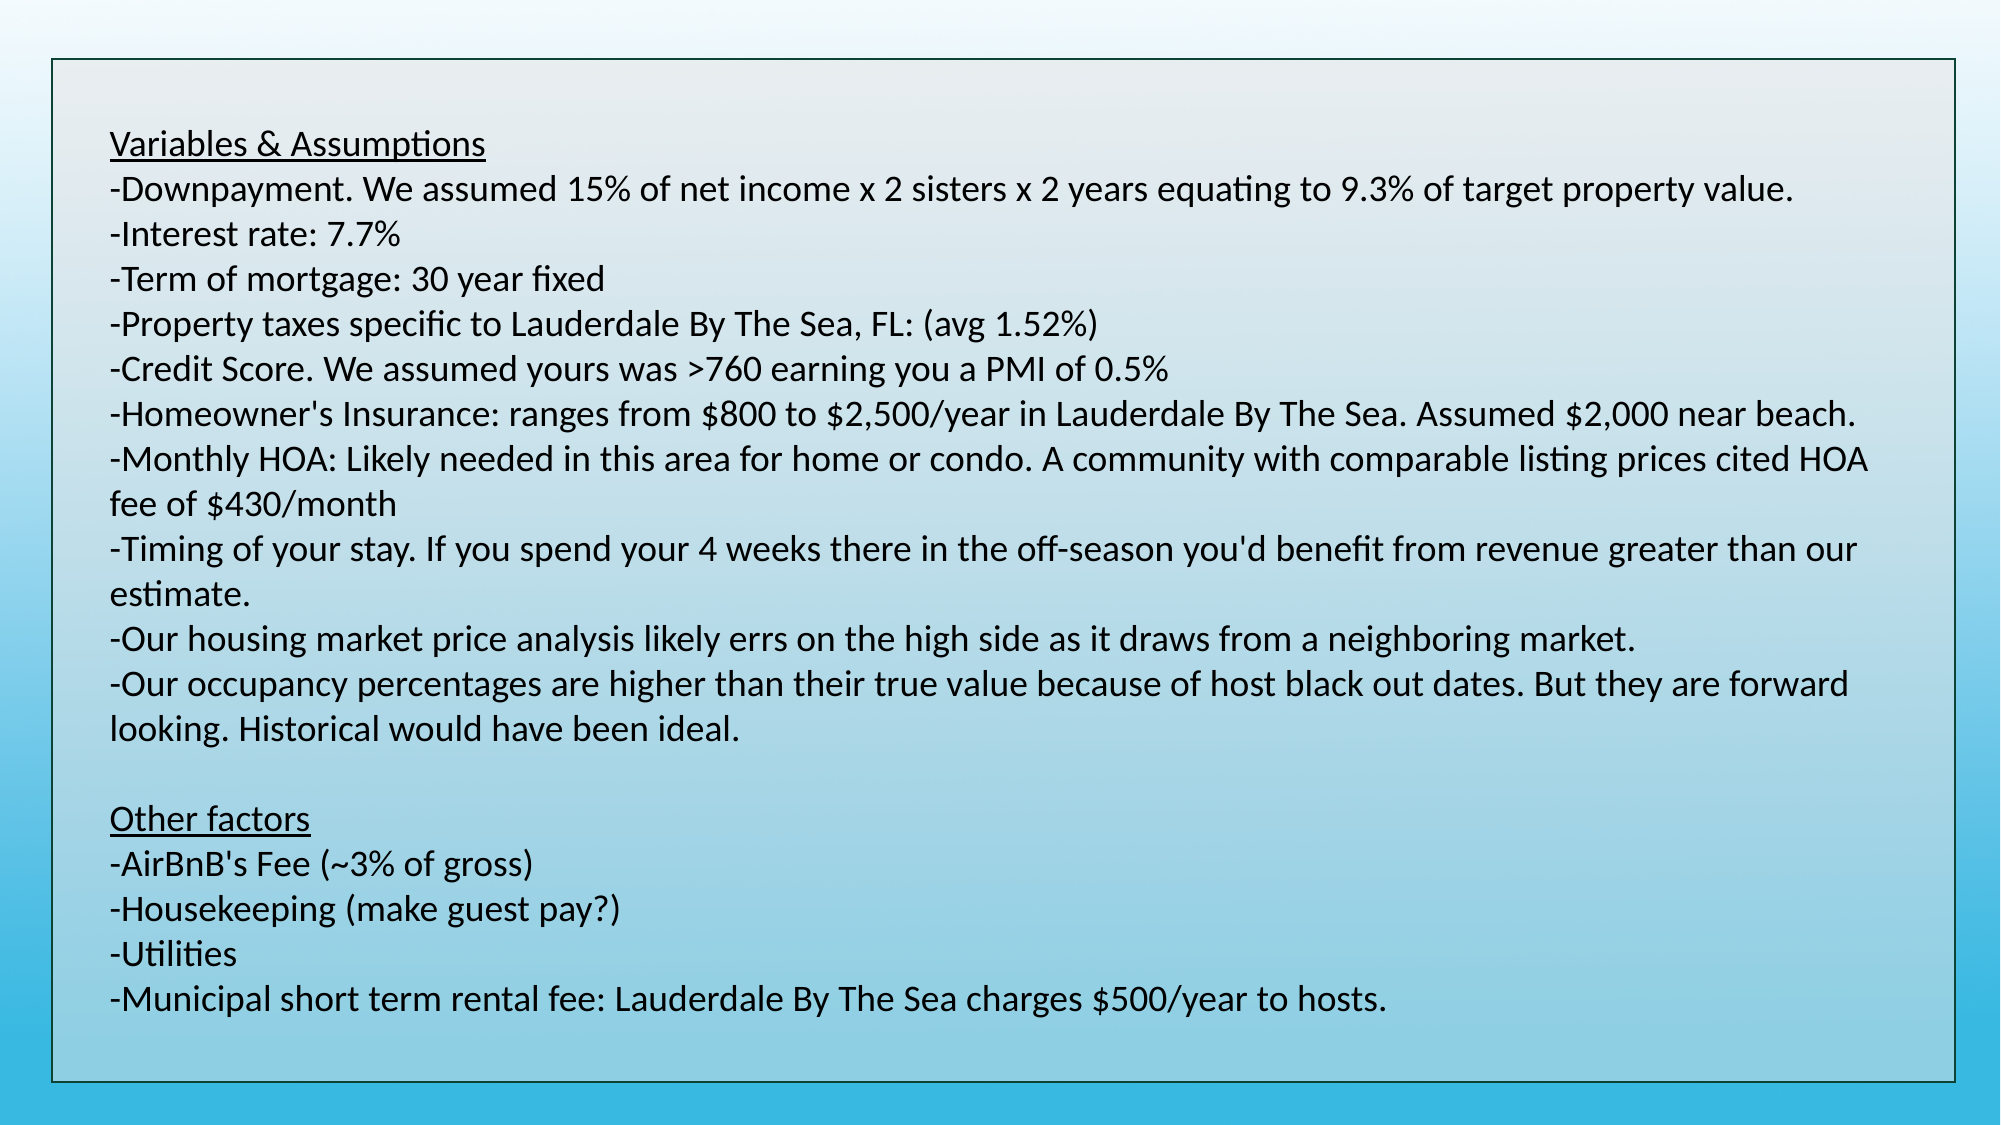

Variables & Assumptions
-Downpayment. We assumed 15% of net income x 2 sisters x 2 years equating to 9.3% of target property value.
-Interest rate: 7.7%
-Term of mortgage: 30 year fixed
-Property taxes specific to Lauderdale By The Sea, FL: (avg 1.52%)
-Credit Score. We assumed yours was >760 earning you a PMI of 0.5%
-Homeowner's Insurance: ranges from $800 to $2,500/year in Lauderdale By The Sea. Assumed $2,000 near beach.
-Monthly HOA: Likely needed in this area for home or condo. A community with comparable listing prices cited HOA fee of $430/month
-Timing of your stay. If you spend your 4 weeks there in the off-season you'd benefit from revenue greater than our estimate.
-Our housing market price analysis likely errs on the high side as it draws from a neighboring market.
-Our occupancy percentages are higher than their true value because of host black out dates. But they are forward looking. Historical would have been ideal.

Other factors
-AirBnB's Fee (~3% of gross)
-Housekeeping (make guest pay?)
-Utilities
-Municipal short term rental fee: Lauderdale By The Sea charges $500/year to hosts.